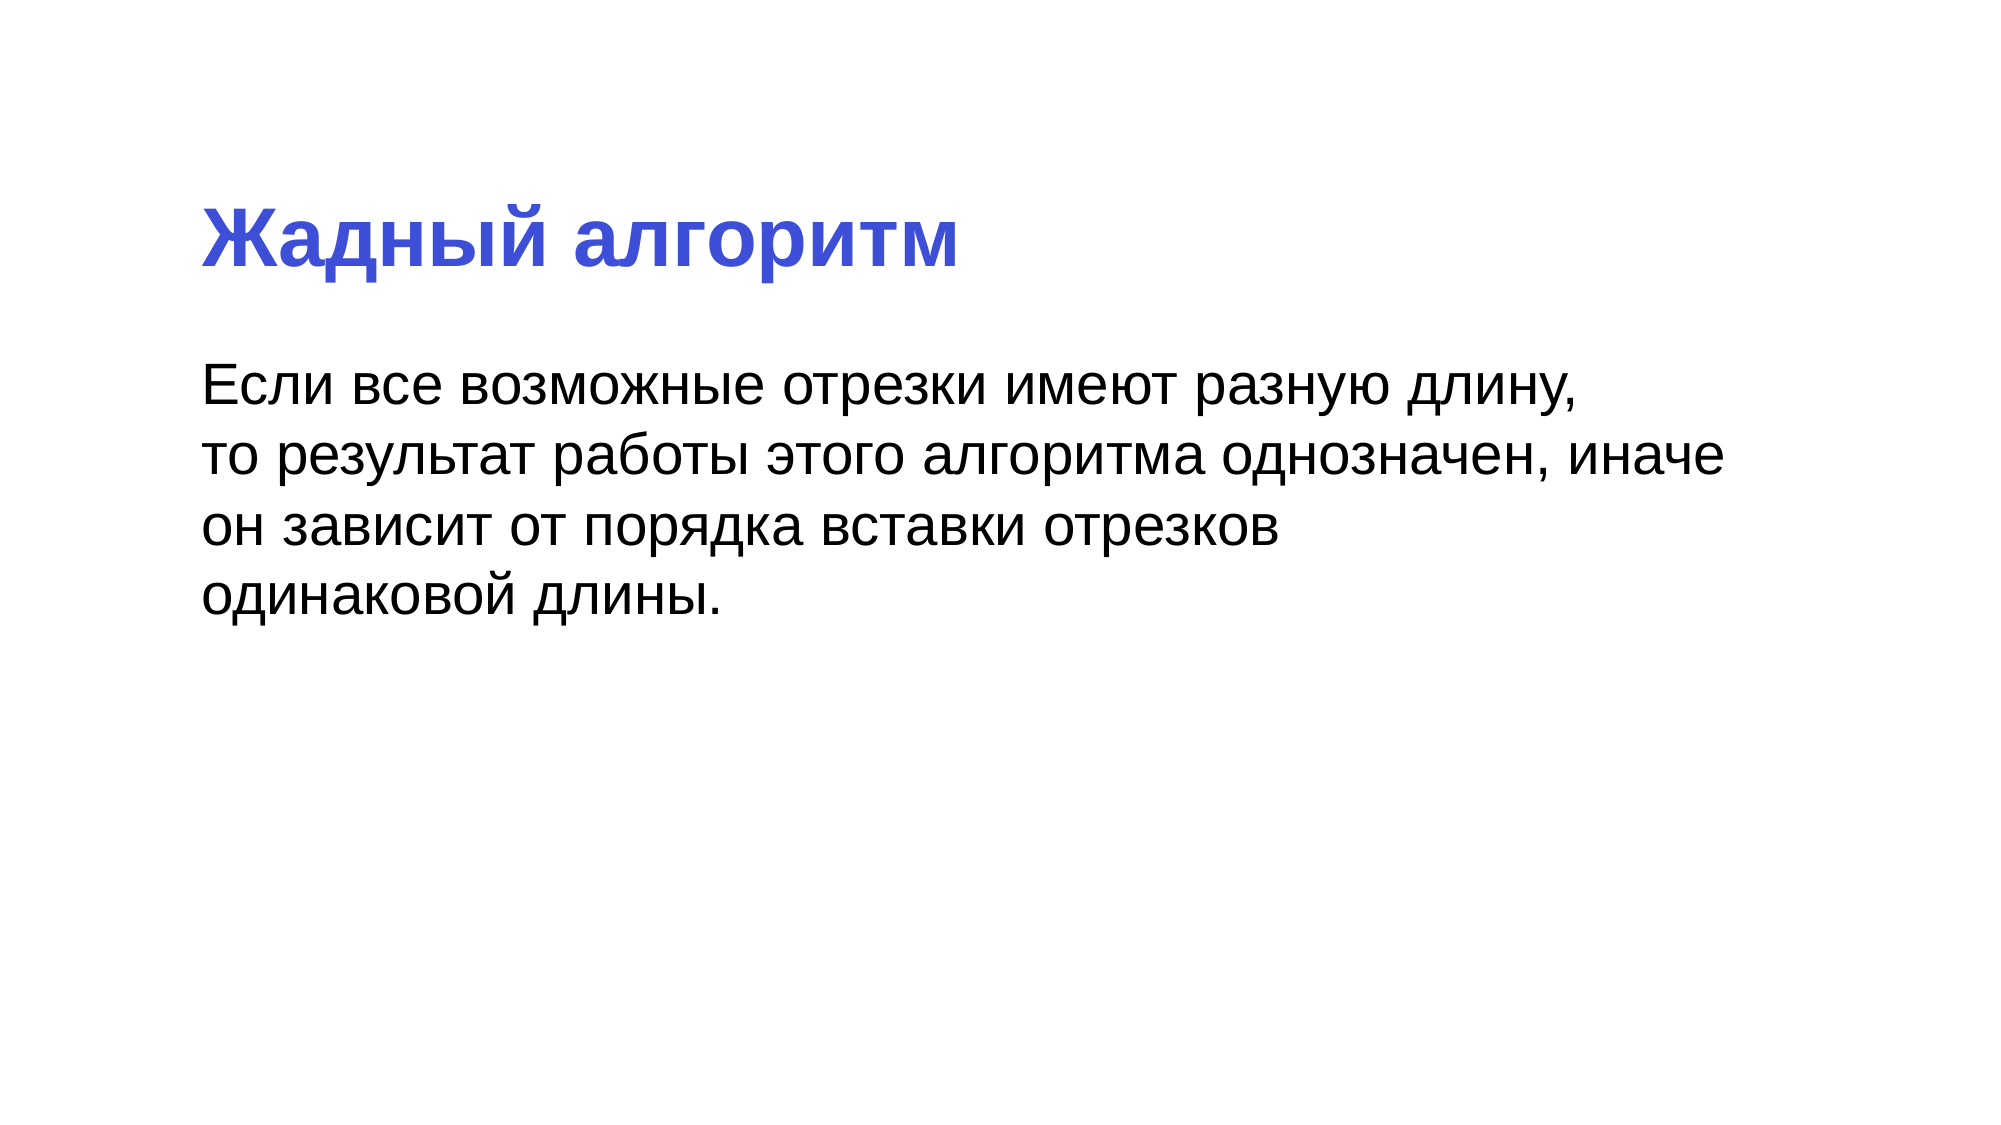

Жадный алгоритм
Если все возможные отрезки имеют разную длину,
то результат работы этого алгоритма однозначен, иначе
он зависит от порядка вставки отрезков
одинаковой длины.